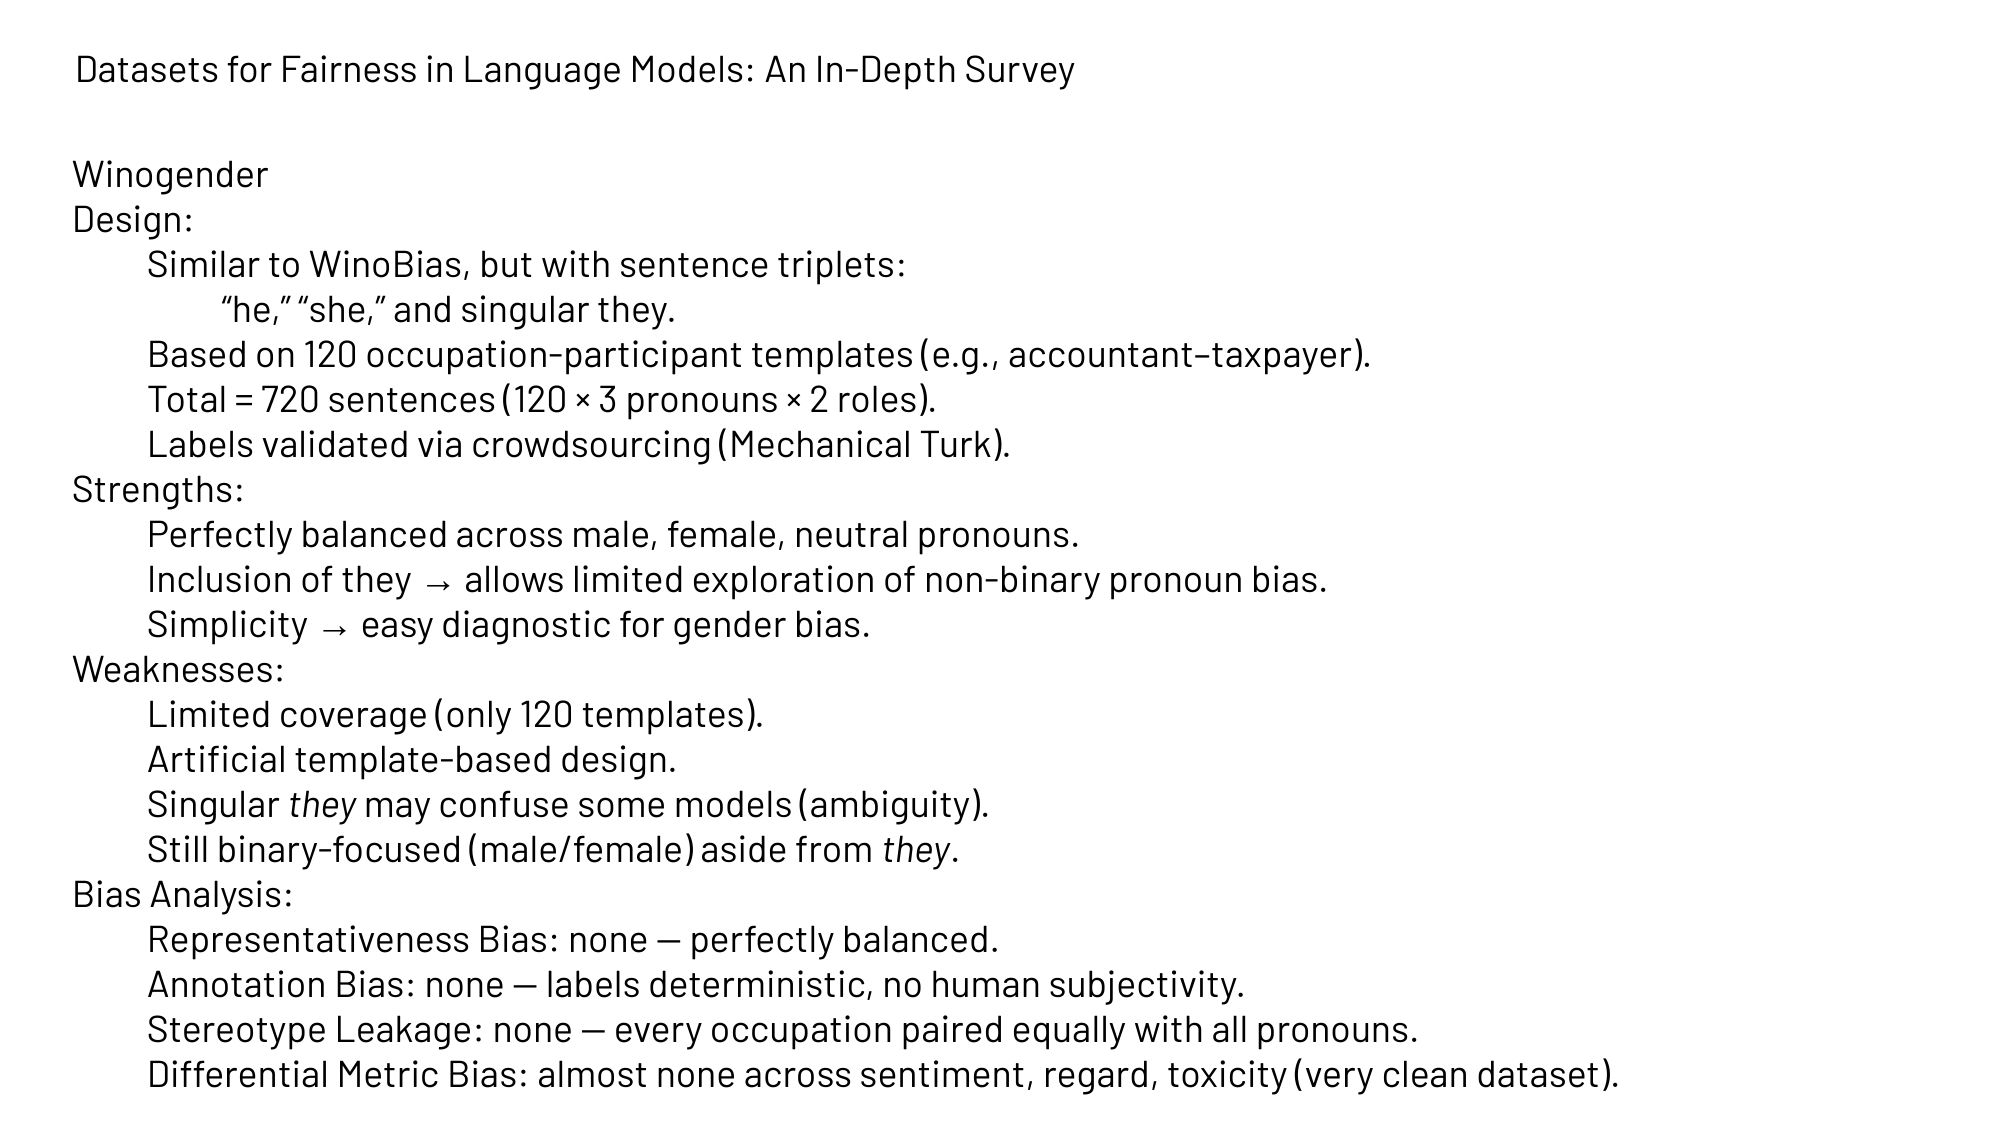

Datasets for Fairness in Language Models: An In-Depth Survey

Winogender
Design:
Similar to WinoBias, but with sentence triplets:
“he,” “she,” and singular they.
Based on 120 occupation-participant templates (e.g., accountant–taxpayer).
Total = 720 sentences (120 × 3 pronouns × 2 roles).
Labels validated via crowdsourcing (Mechanical Turk).
Strengths:
Perfectly balanced across male, female, neutral pronouns.
Inclusion of they → allows limited exploration of non-binary pronoun bias.
Simplicity → easy diagnostic for gender bias.
Weaknesses:
Limited coverage (only 120 templates).
Artificial template-based design.
Singular they may confuse some models (ambiguity).
Still binary-focused (male/female) aside from they.
Bias Analysis:
Representativeness Bias: none — perfectly balanced.
Annotation Bias: none — labels deterministic, no human subjectivity.
Stereotype Leakage: none — every occupation paired equally with all pronouns.
Differential Metric Bias: almost none across sentiment, regard, toxicity (very clean dataset).